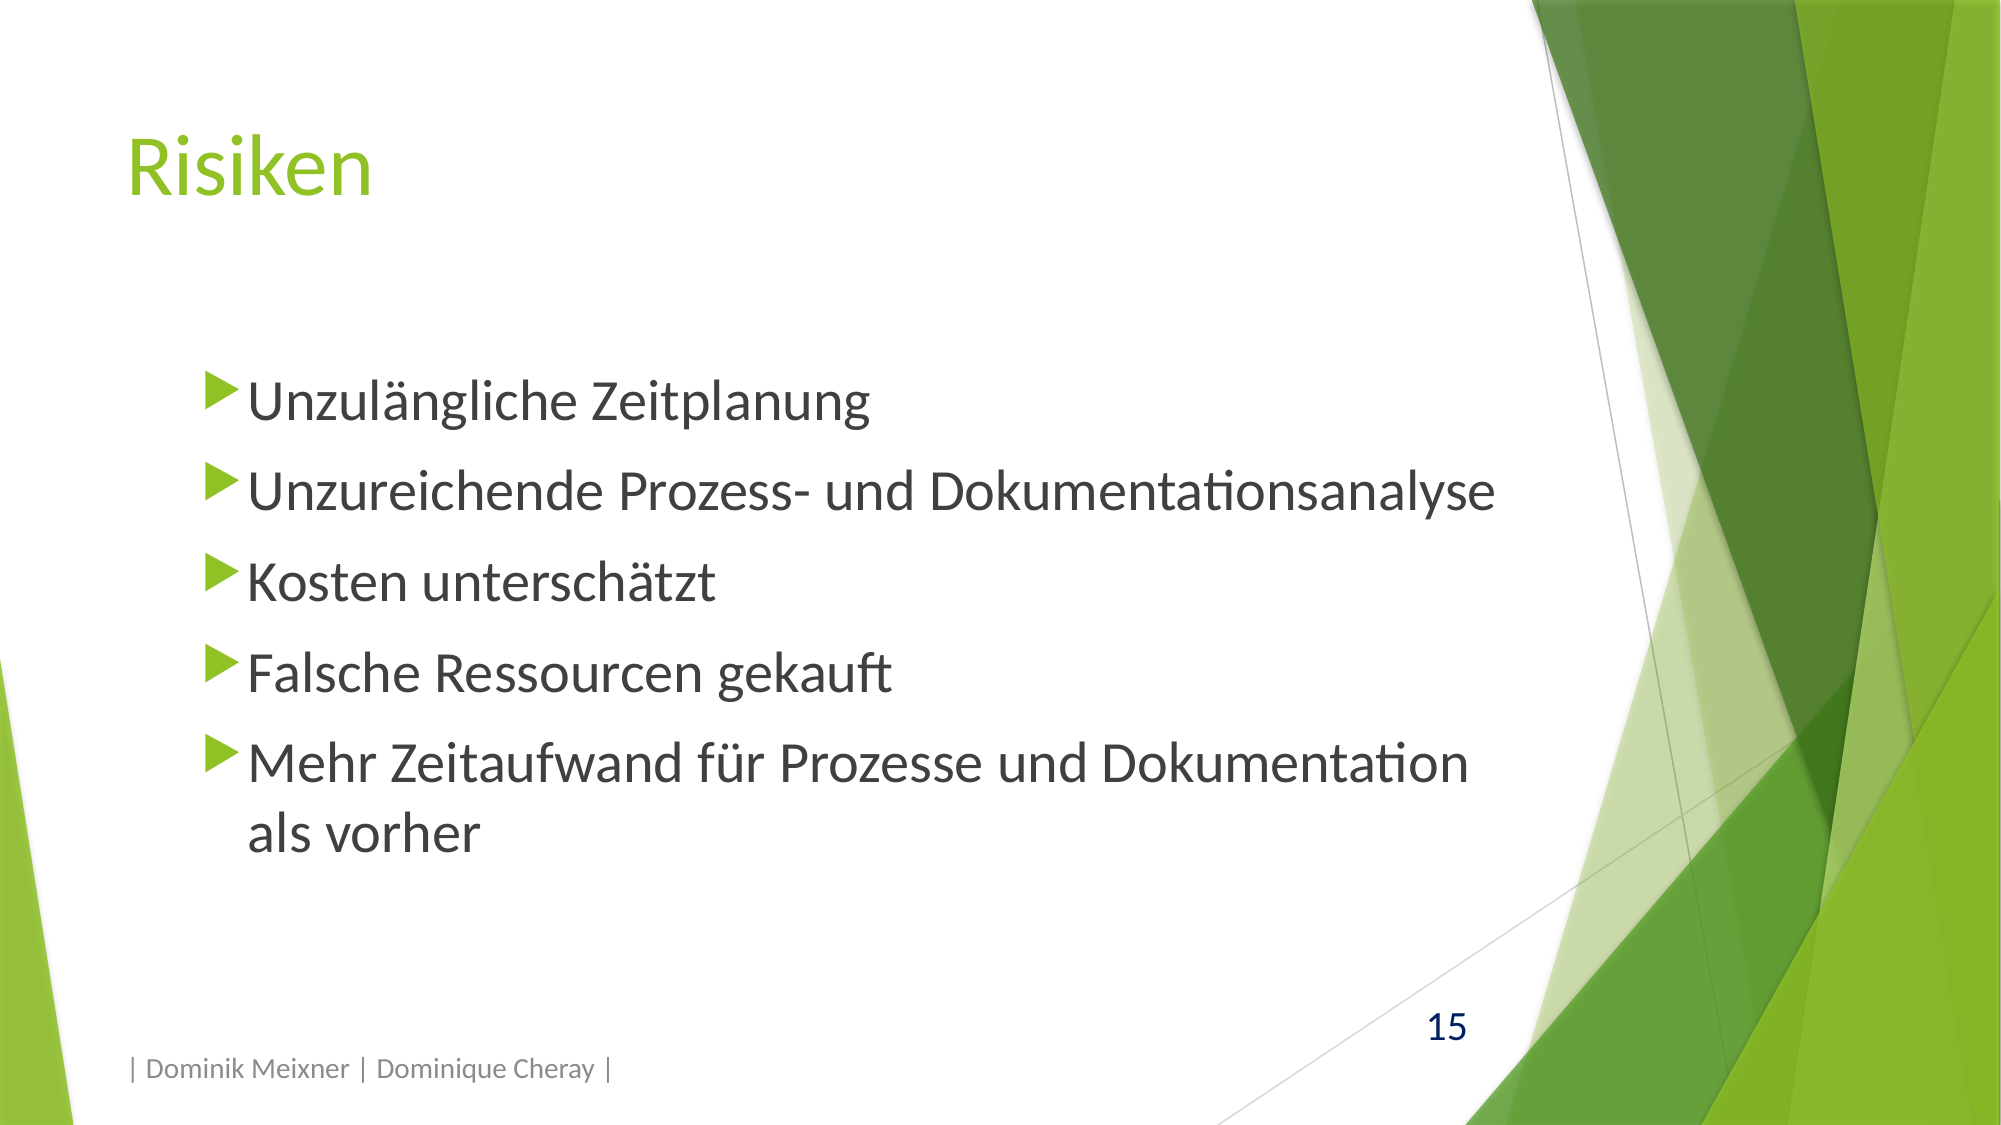

# Risiken
Unzulängliche Zeitplanung
Unzureichende Prozess- und Dokumentationsanalyse
Kosten unterschätzt
Falsche Ressourcen gekauft
Mehr Zeitaufwand für Prozesse und Dokumentation als vorher

| Dominik Meixner | Dominique Cheray |